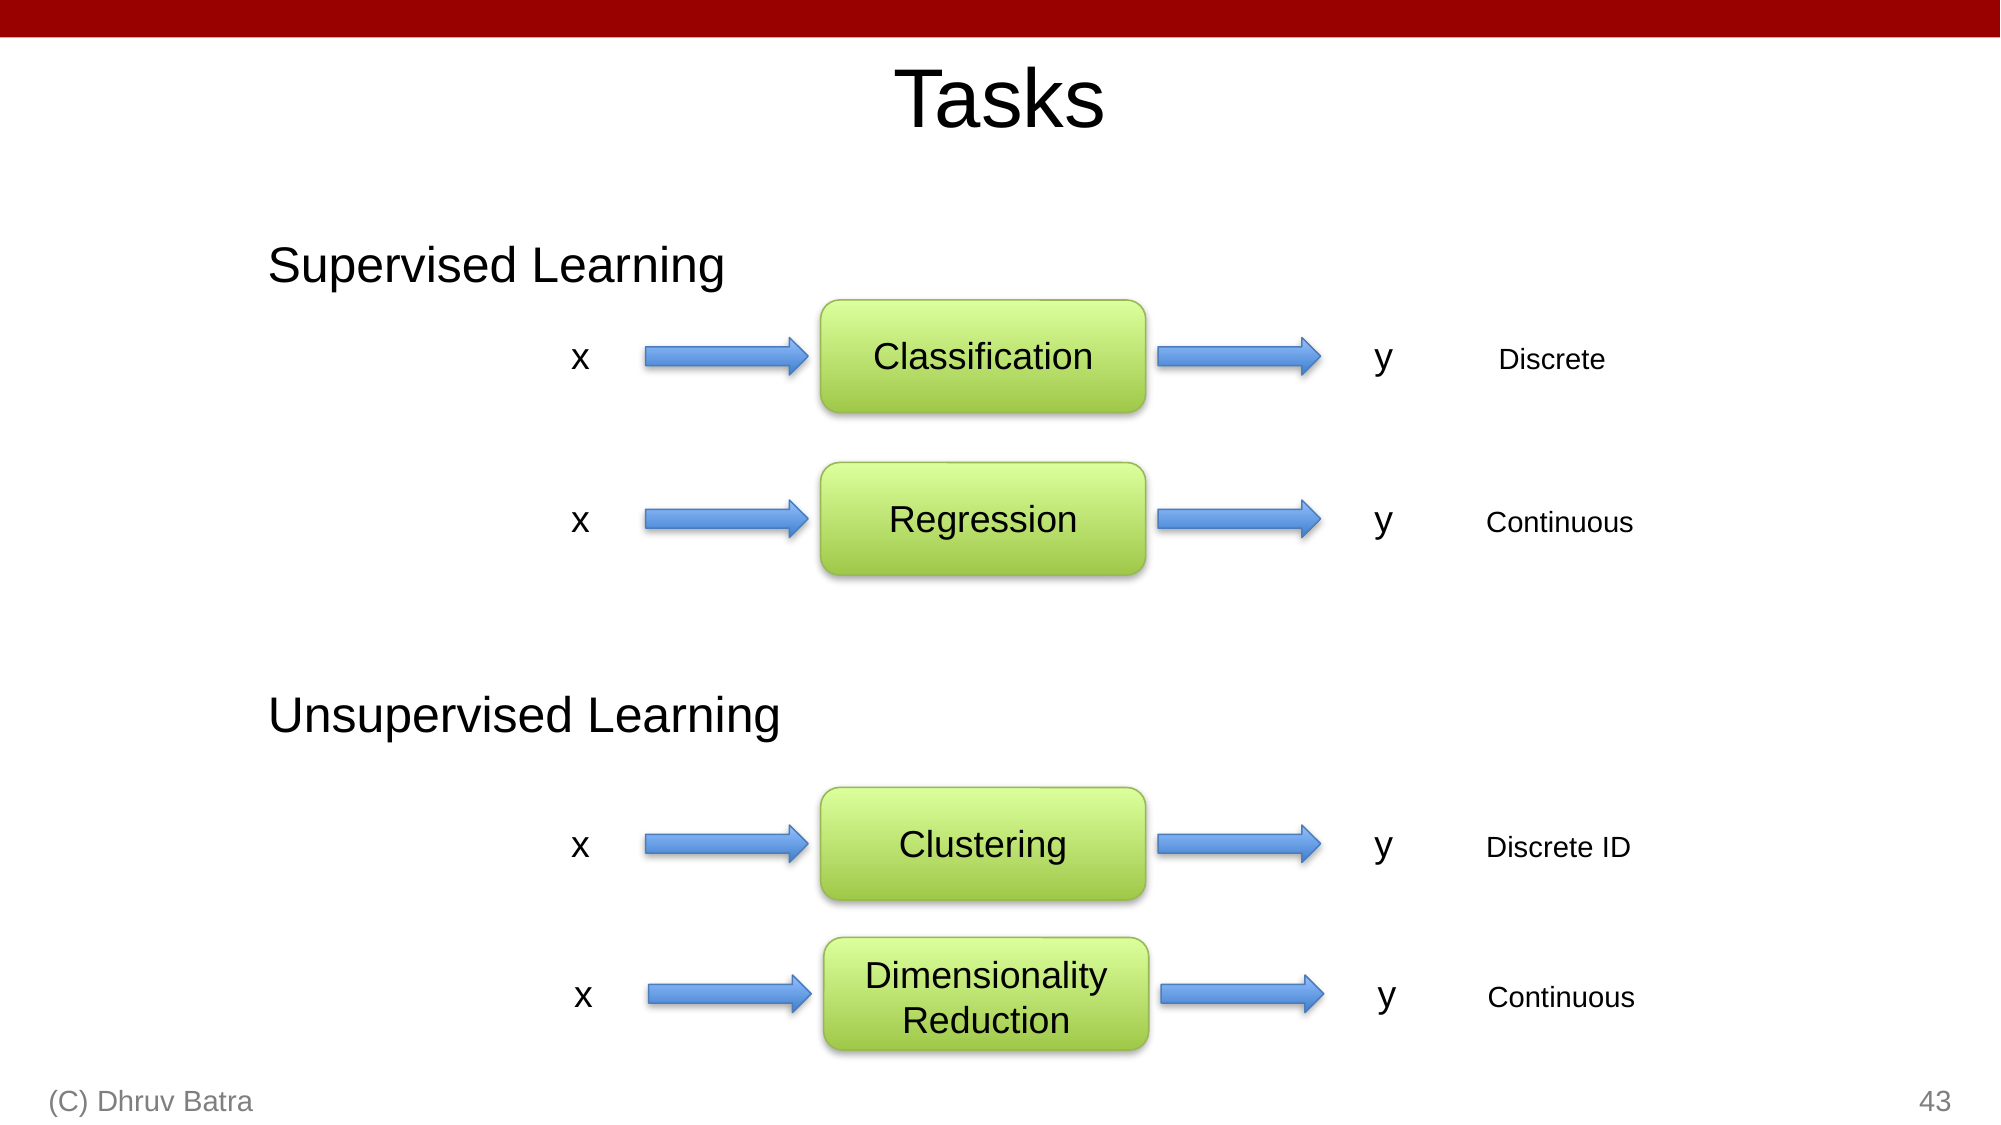

# Tasks
Supervised Learning

x
Classification
y
Discrete

x
Regression
y
Continuous

Unsupervised Learning

x
Clustering
y
Discrete ID

Dimensionality
Reduction
x
y
Continuous

(C) Dhruv Batra
43